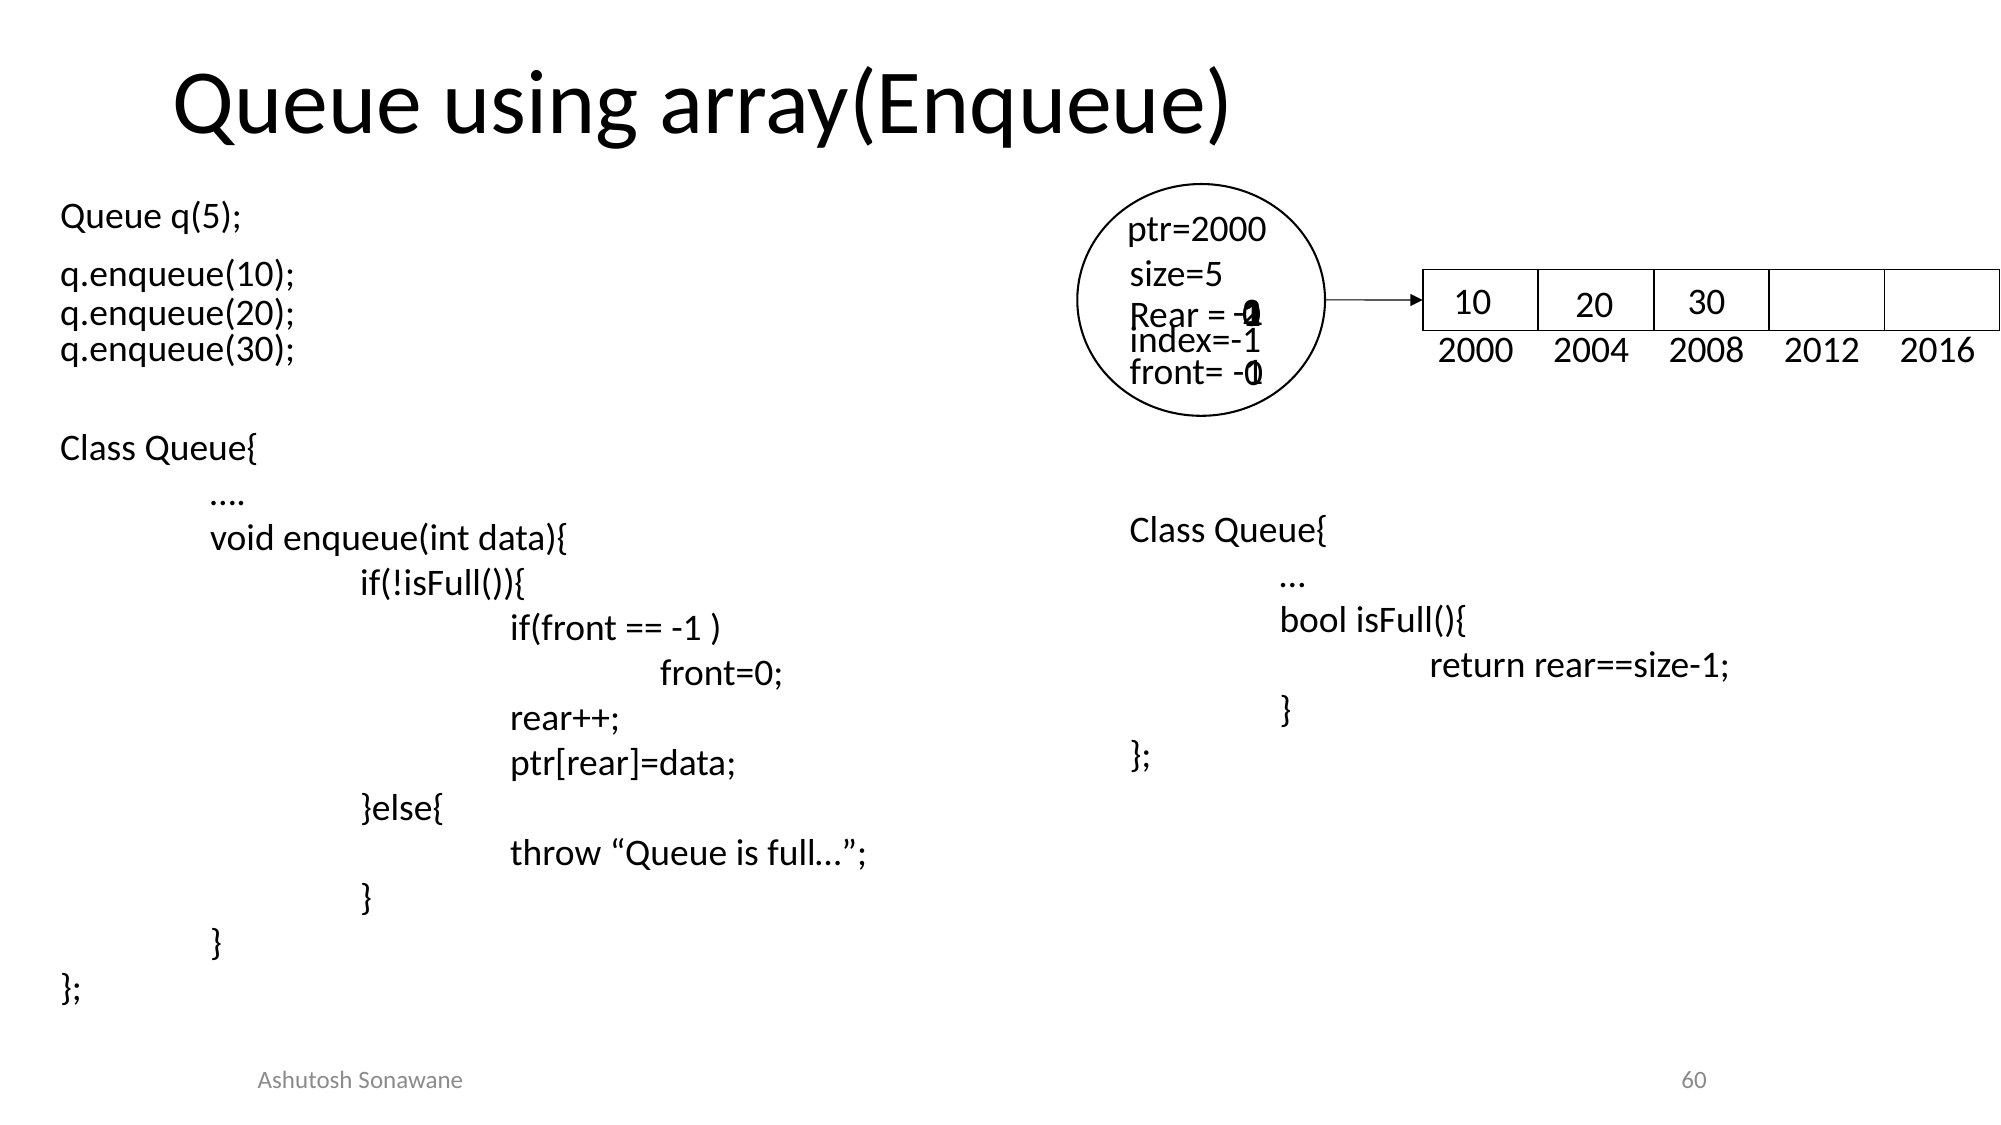

# Queue using array(Enqueue)
Queue q(5);

ptr=2000
q.enqueue(10);
size=5
|  |  |  |  |  |
| --- | --- | --- | --- | --- |
10
30
20
2
-1
q.enqueue(20);
1
0
Rear =
index=-1
q.enqueue(30);
| 2000 | 2004 | 2008 | 2012 | 2016 |
| --- | --- | --- | --- | --- |
-1
front=
0
Class Queue{
	….
	void enqueue(int data){
		if(!isFull()){
			if(front == -1 )
				front=0;
			rear++;
			ptr[rear]=data;
		}else{
			throw “Queue is full…”;
		}
	}
};
Class Queue{
	…
	bool isFull(){
		return rear==size-1;
	}
};
60
Ashutosh Sonawane